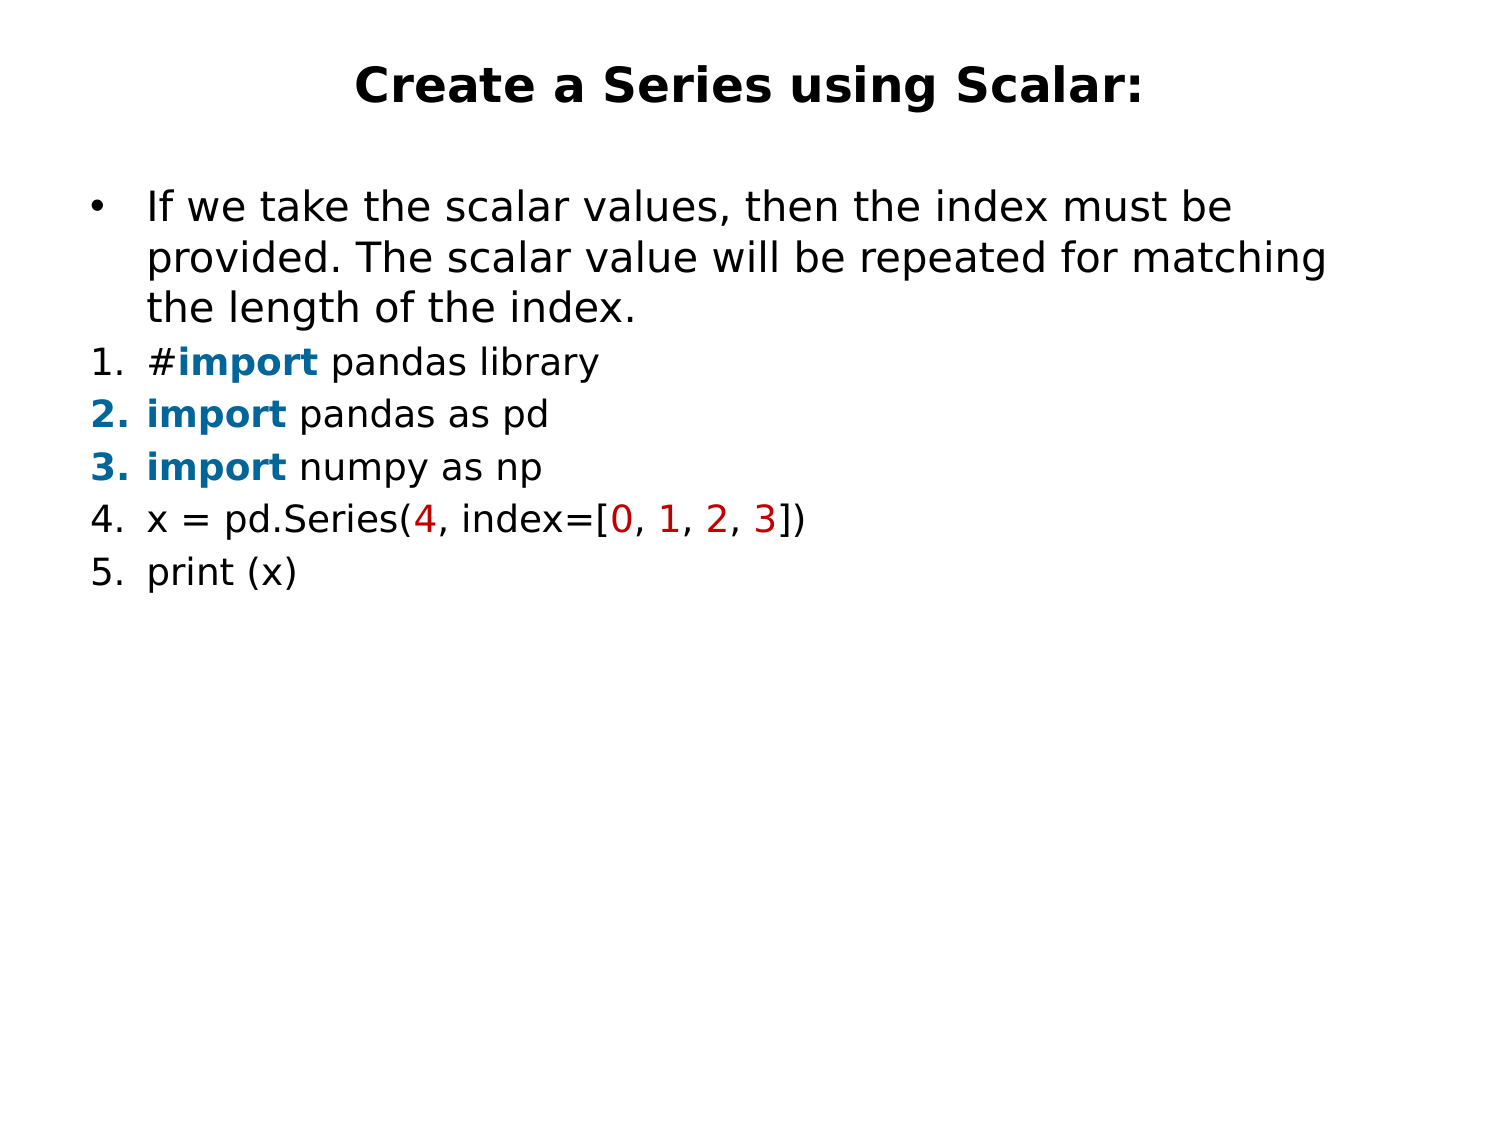

# Create a Series using Scalar:
If we take the scalar values, then the index must be provided. The scalar value will be repeated for matching the length of the index.
#import pandas library
import pandas as pd
import numpy as np
x = pd.Series(4, index=[0, 1, 2, 3])
print (x)